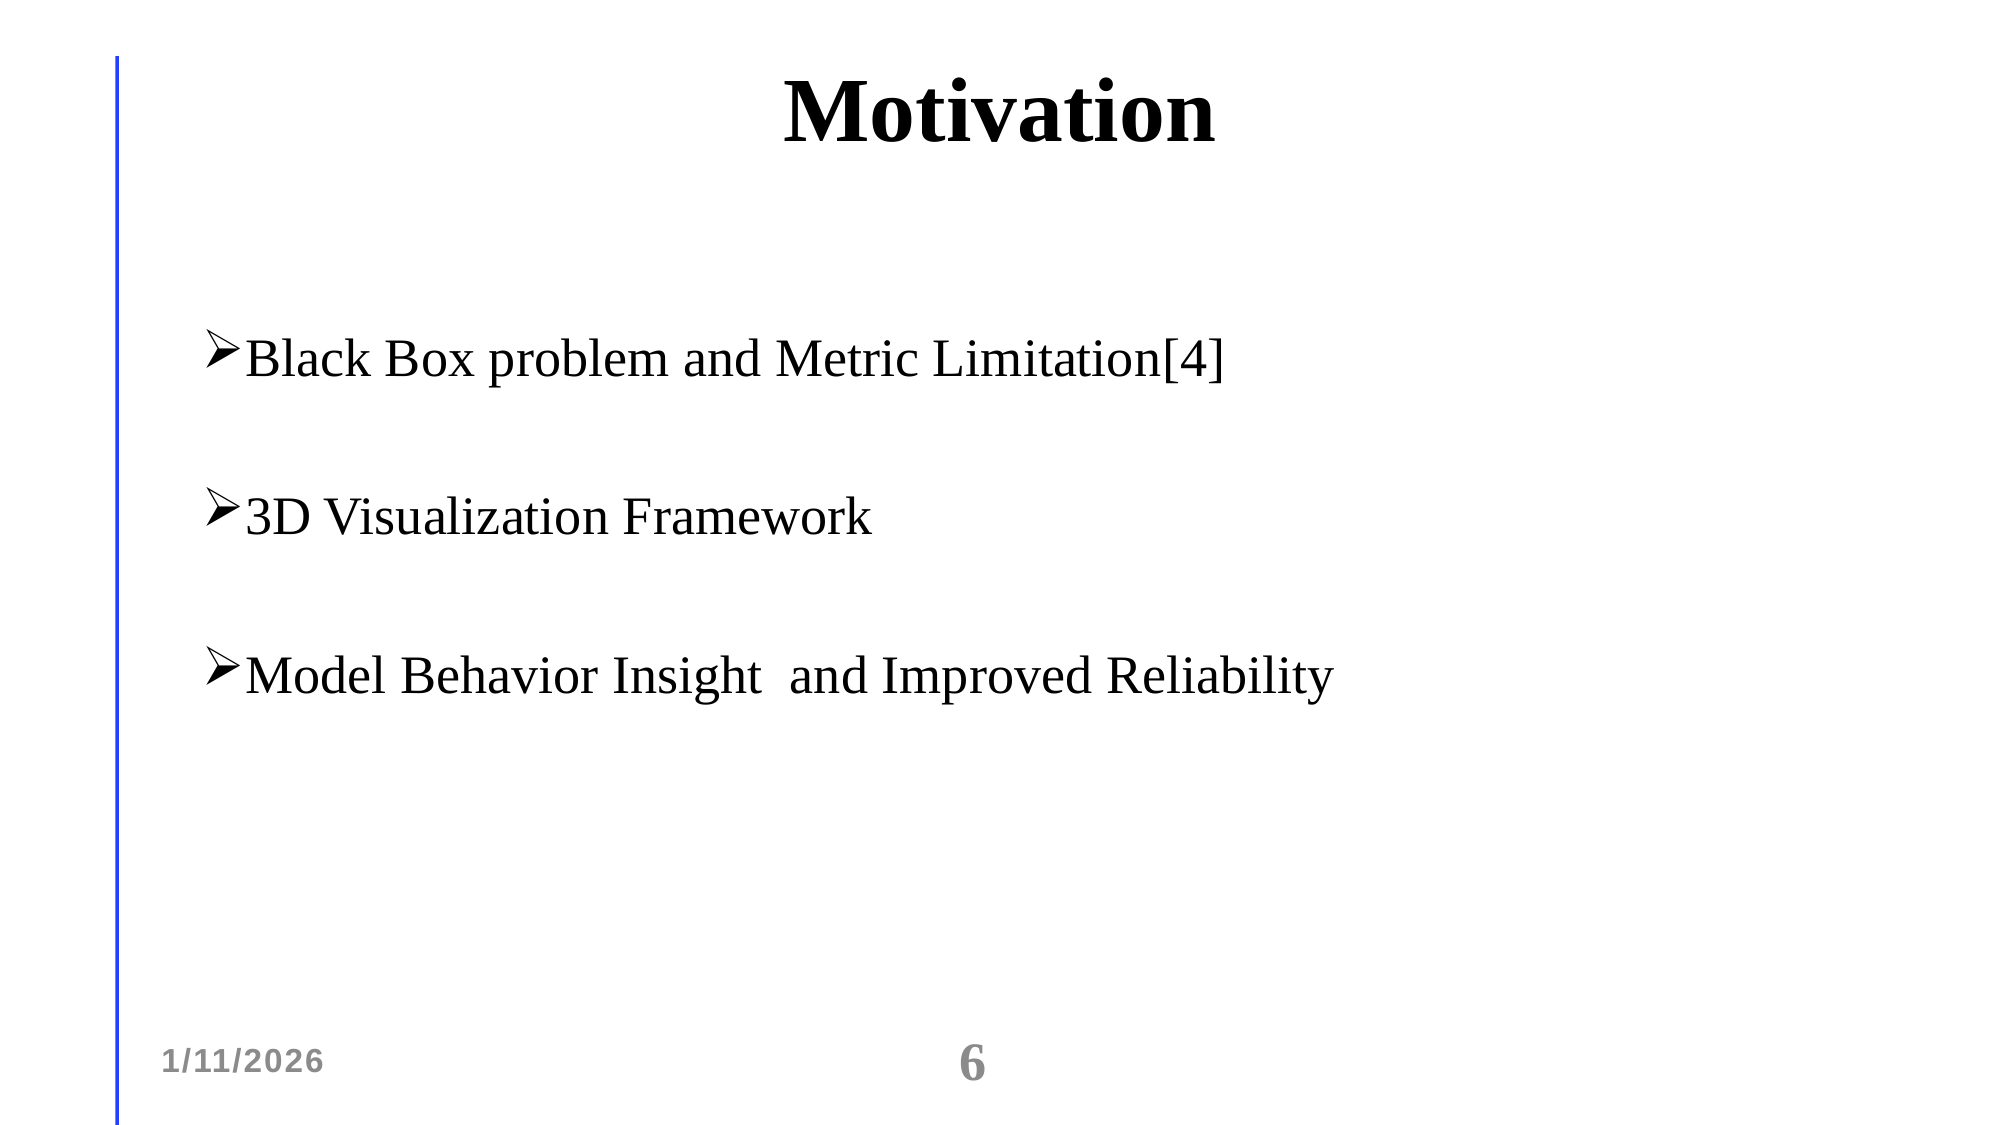

# Motivation
Black Box problem and Metric Limitation[4]

3D Visualization Framework

Model Behavior Insight  and Improved Reliability
1/11/2026
6